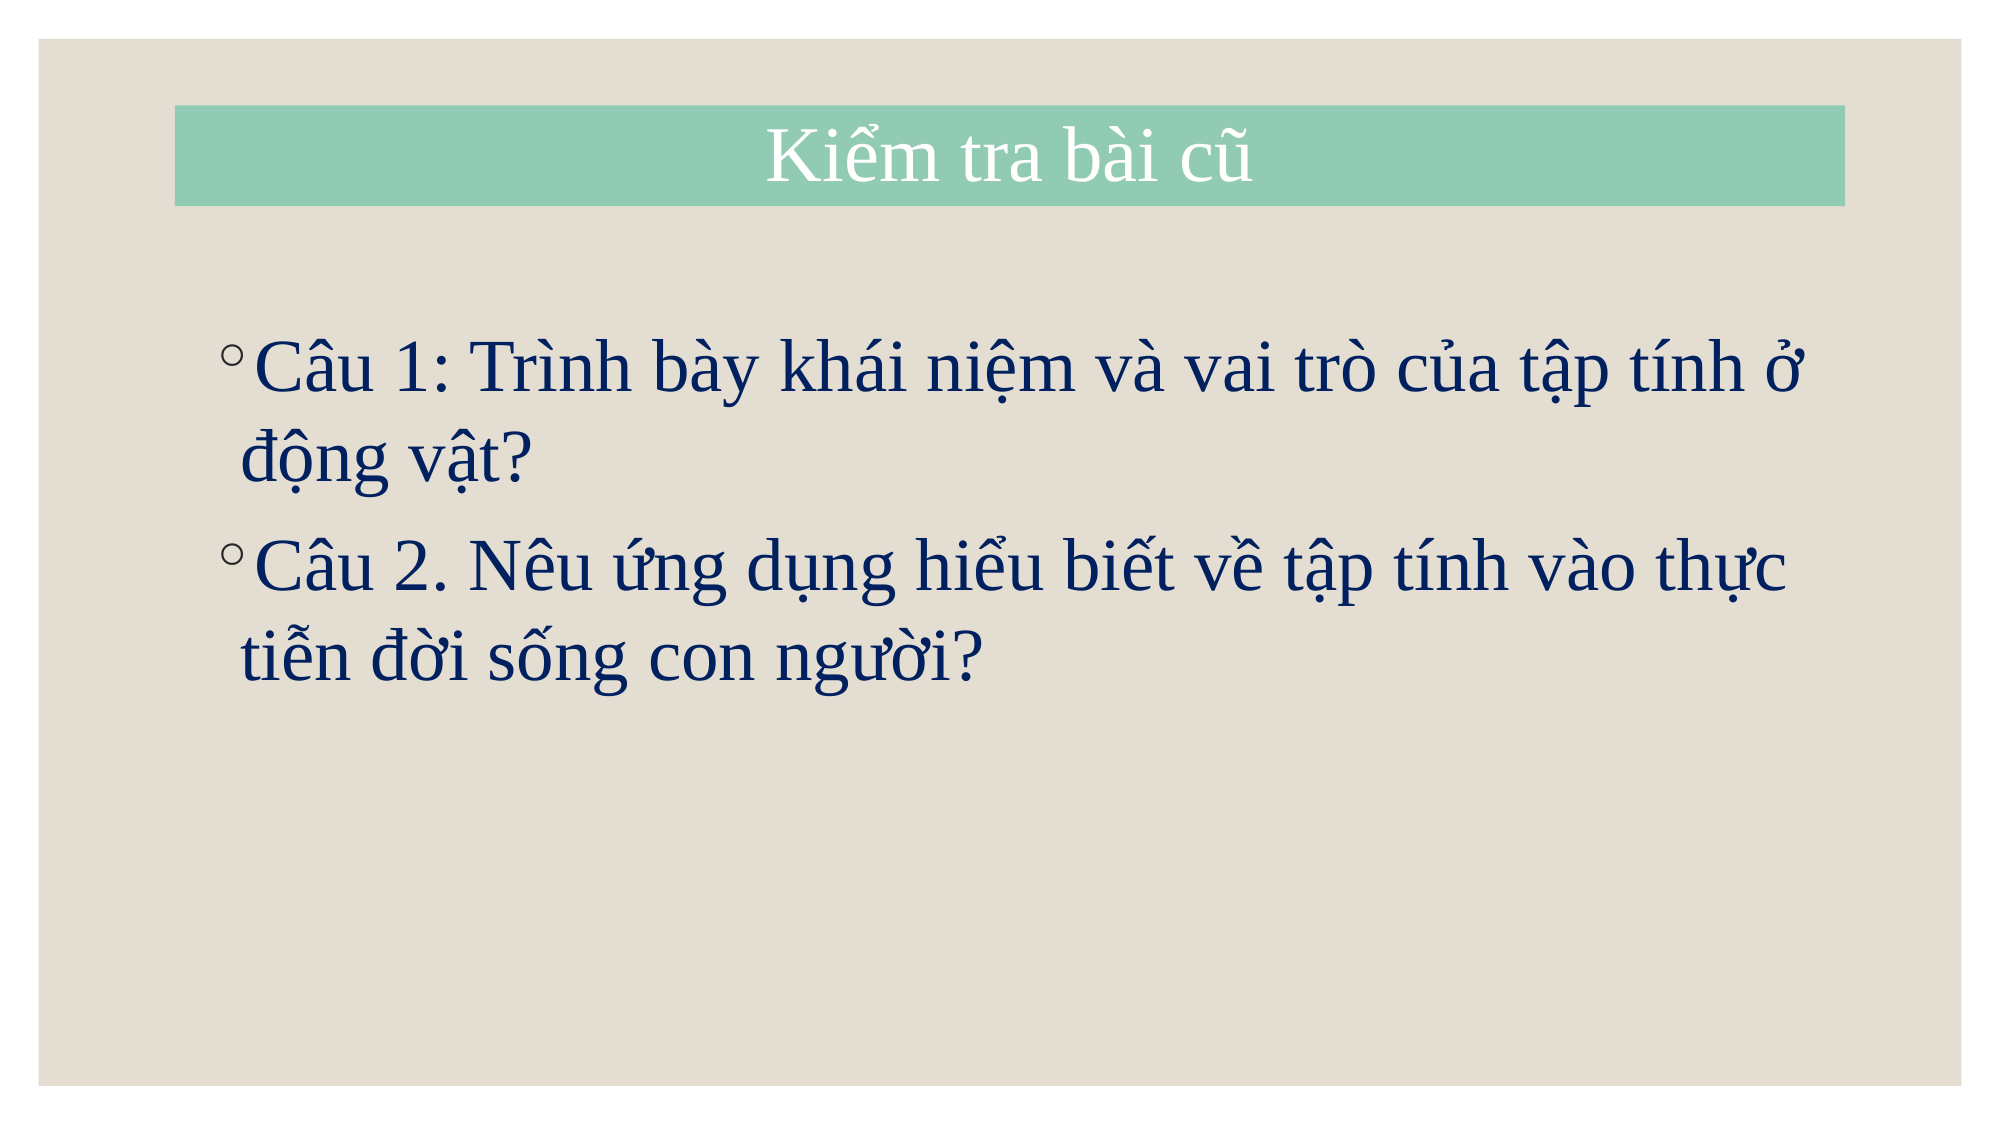

# Kiểm tra bài cũ
Câu 1: Trình bày khái niệm và vai trò của tập tính ở động vật?
Câu 2. Nêu ứng dụng hiểu biết về tập tính vào thực tiễn đời sống con người?